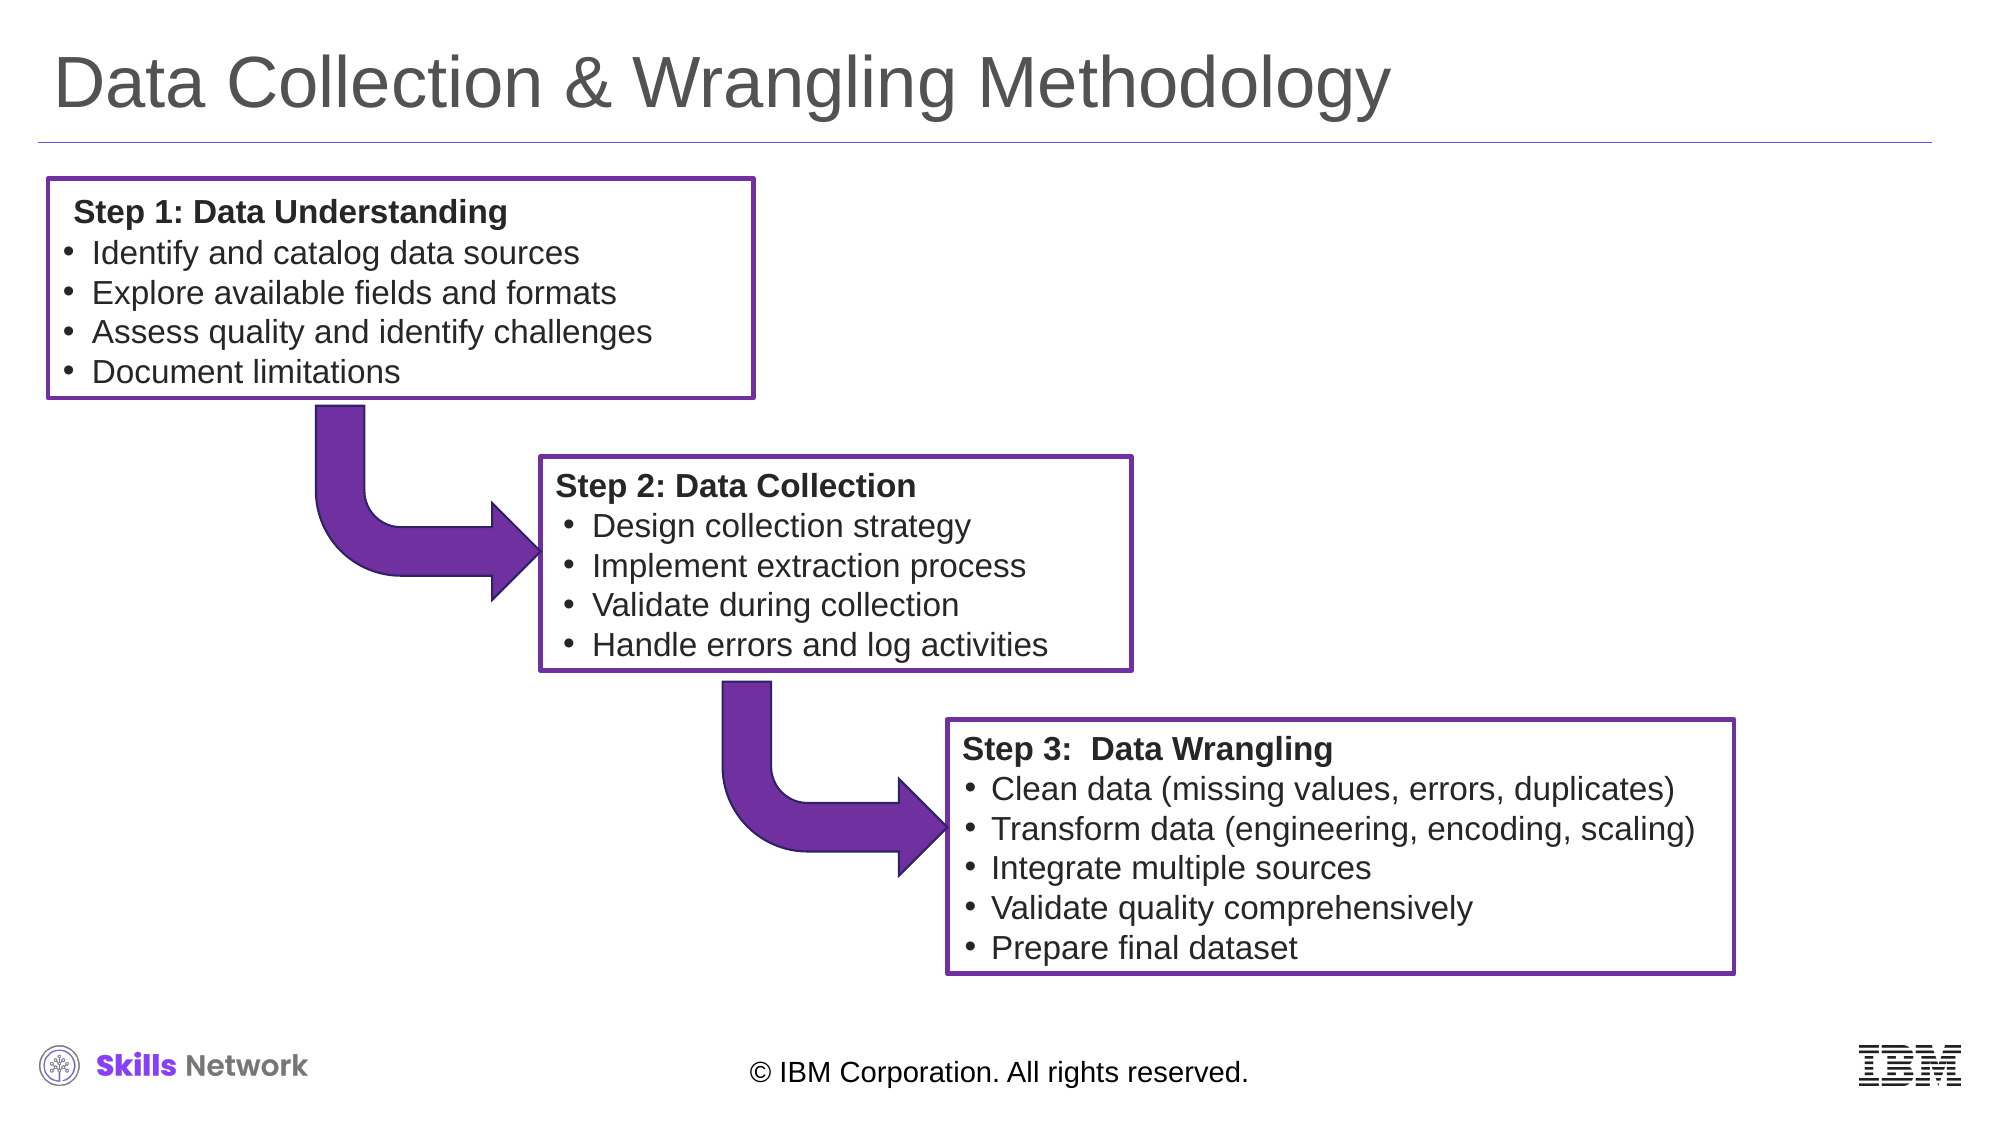

# Data Collection & Wrangling Methodology
 Step 1: Data Understanding
Identify and catalog data sources
Explore available fields and formats
Assess quality and identify challenges
Document limitations

Step 2: Data Collection
Design collection strategy
Implement extraction process
Validate during collection
Handle errors and log activities

Step 3:  Data Wrangling
Clean data (missing values, errors, duplicates)
Transform data (engineering, encoding, scaling)
Integrate multiple sources
Validate quality comprehensively
Prepare final dataset